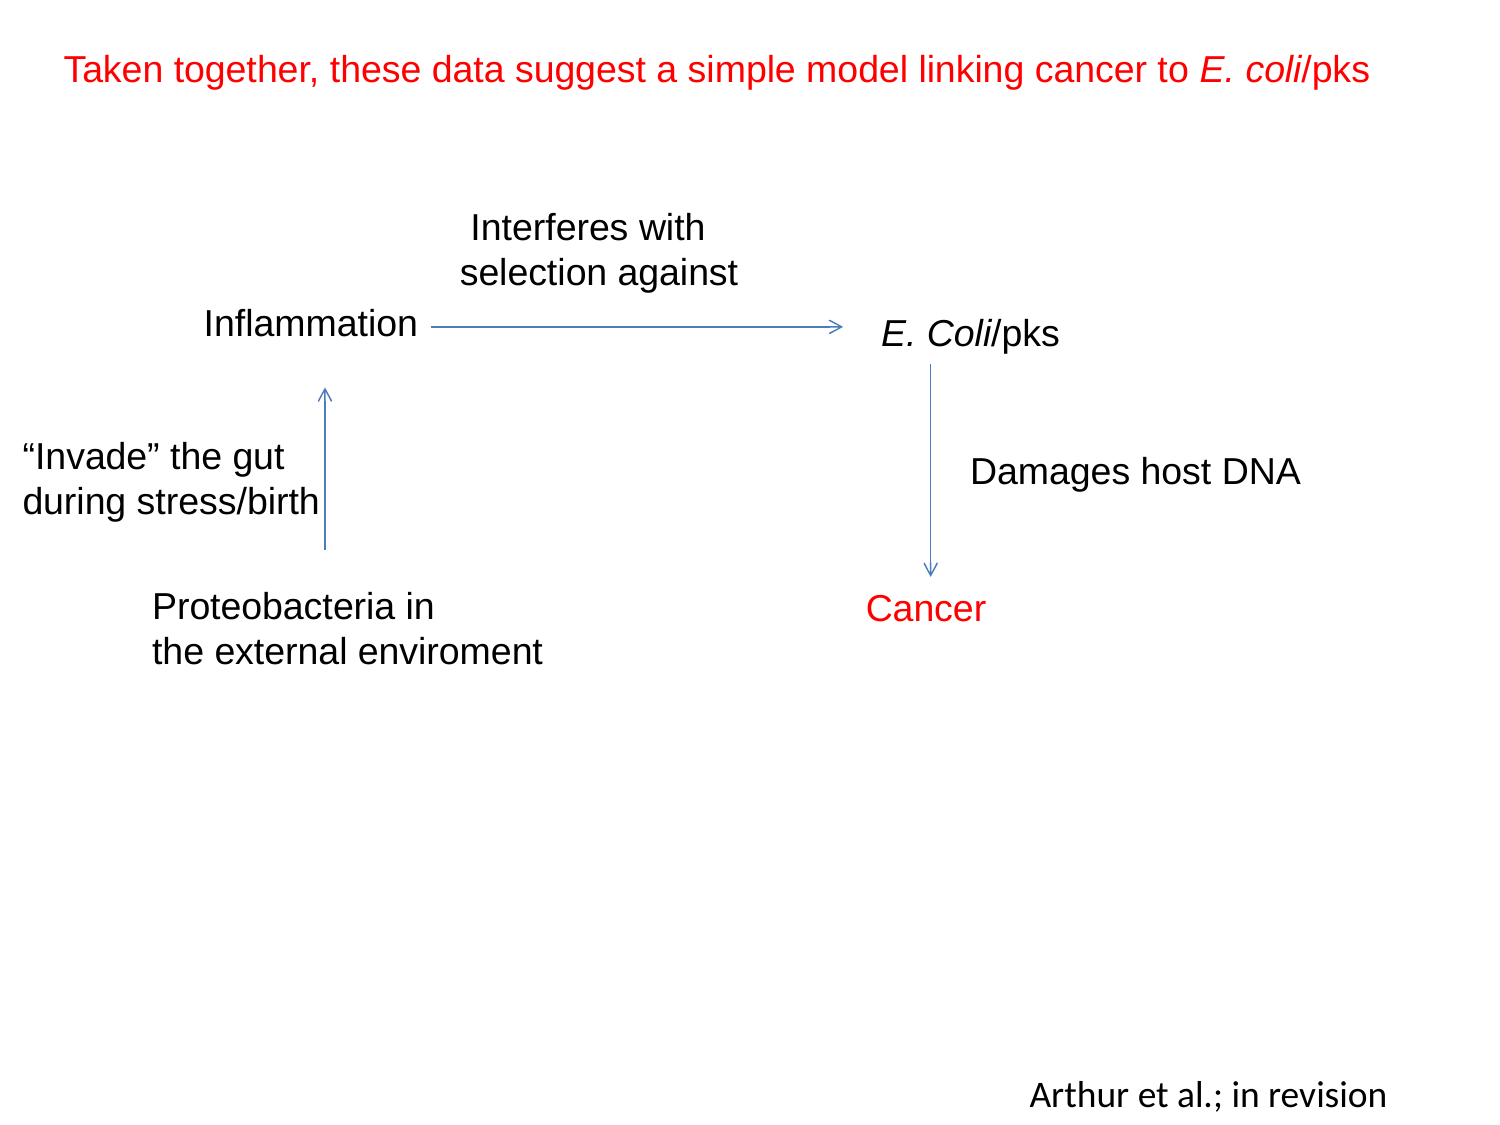

Taken together, these data suggest a simple model linking cancer to E. coli/pks
 Interferes with
selection against
Inflammation
E. Coli/pks
“Invade” the gut
during stress/birth
Damages host DNA
Proteobacteria in
the external enviroment
Cancer
Arthur et al.; in revision